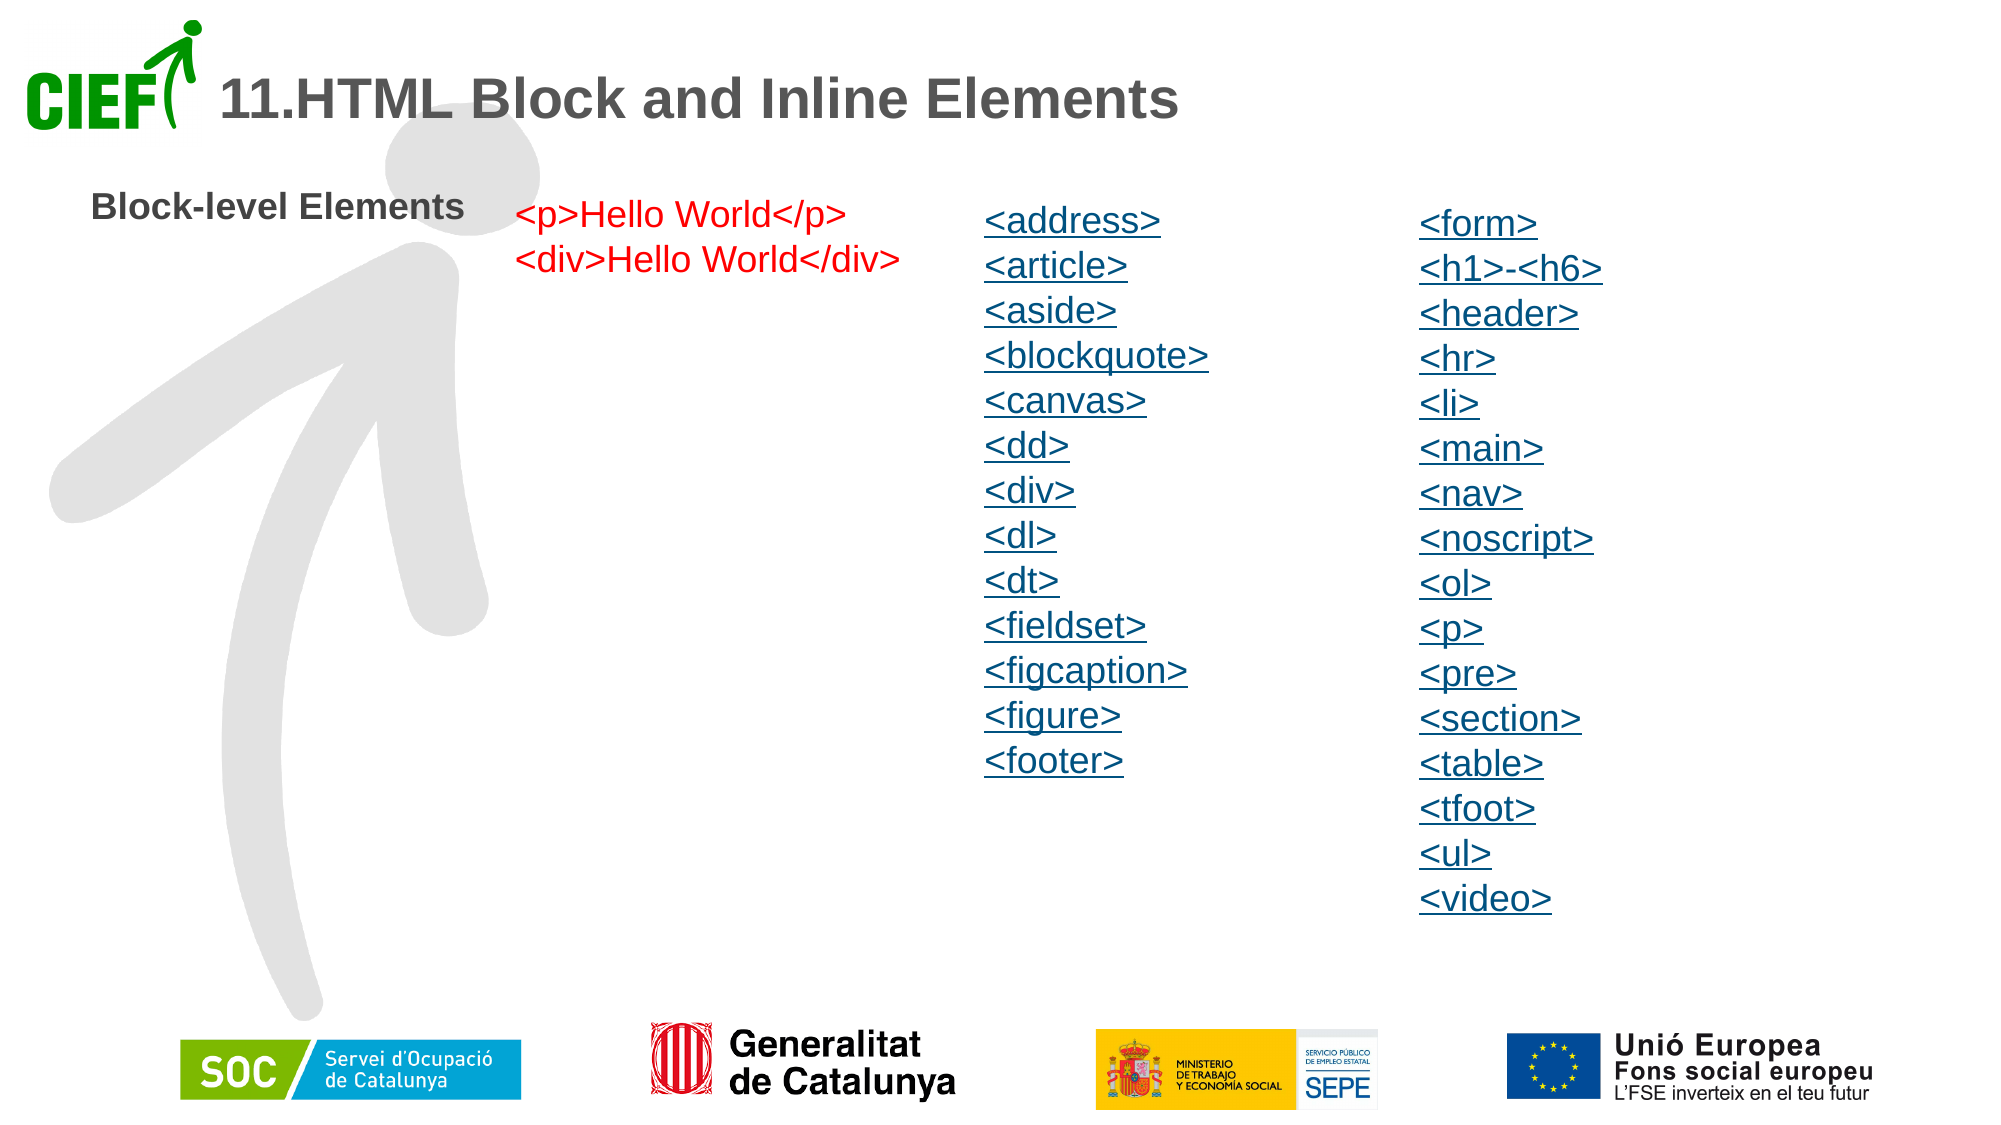

# 11.HTML Block and Inline Elements
Block-level Elements
<p>Hello World</p>
<div>Hello World</div>
<address>
<article>
<aside>
<blockquote>
<canvas>
<dd>
<div>
<dl>
<dt>
<fieldset>
<figcaption>
<figure>
<footer>
<form>
<h1>-<h6>
<header>
<hr>
<li>
<main>
<nav>
<noscript>
<ol>
<p>
<pre>
<section>
<table>
<tfoot>
<ul>
<video>
74